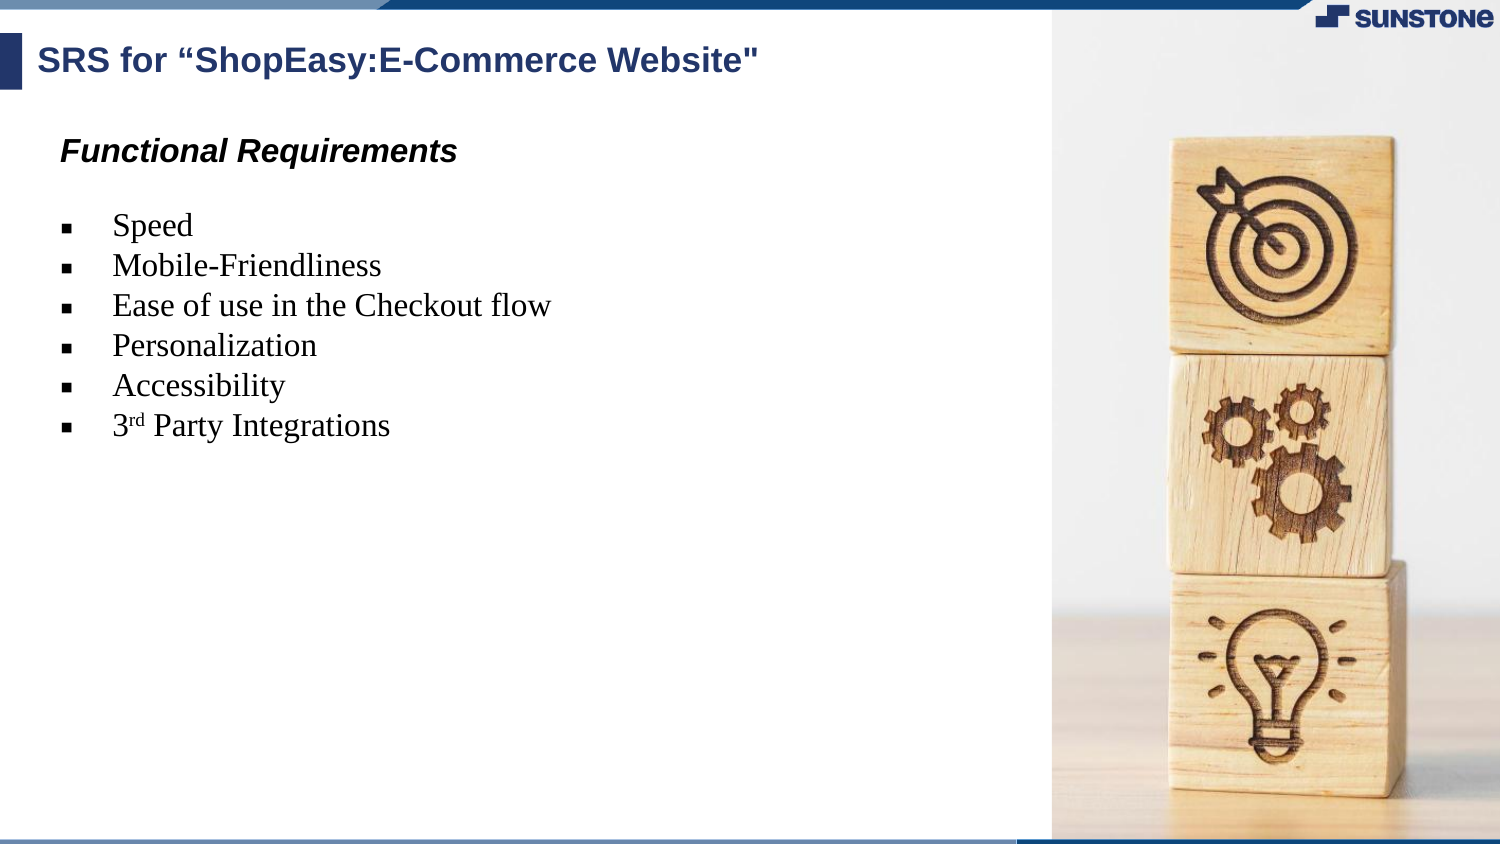

# SRS for “ShopEasy:E-Commerce Website"
Functional Requirements
Speed
Mobile-Friendliness
Ease of use in the Checkout flow
Personalization
Accessibility
3rd Party Integrations